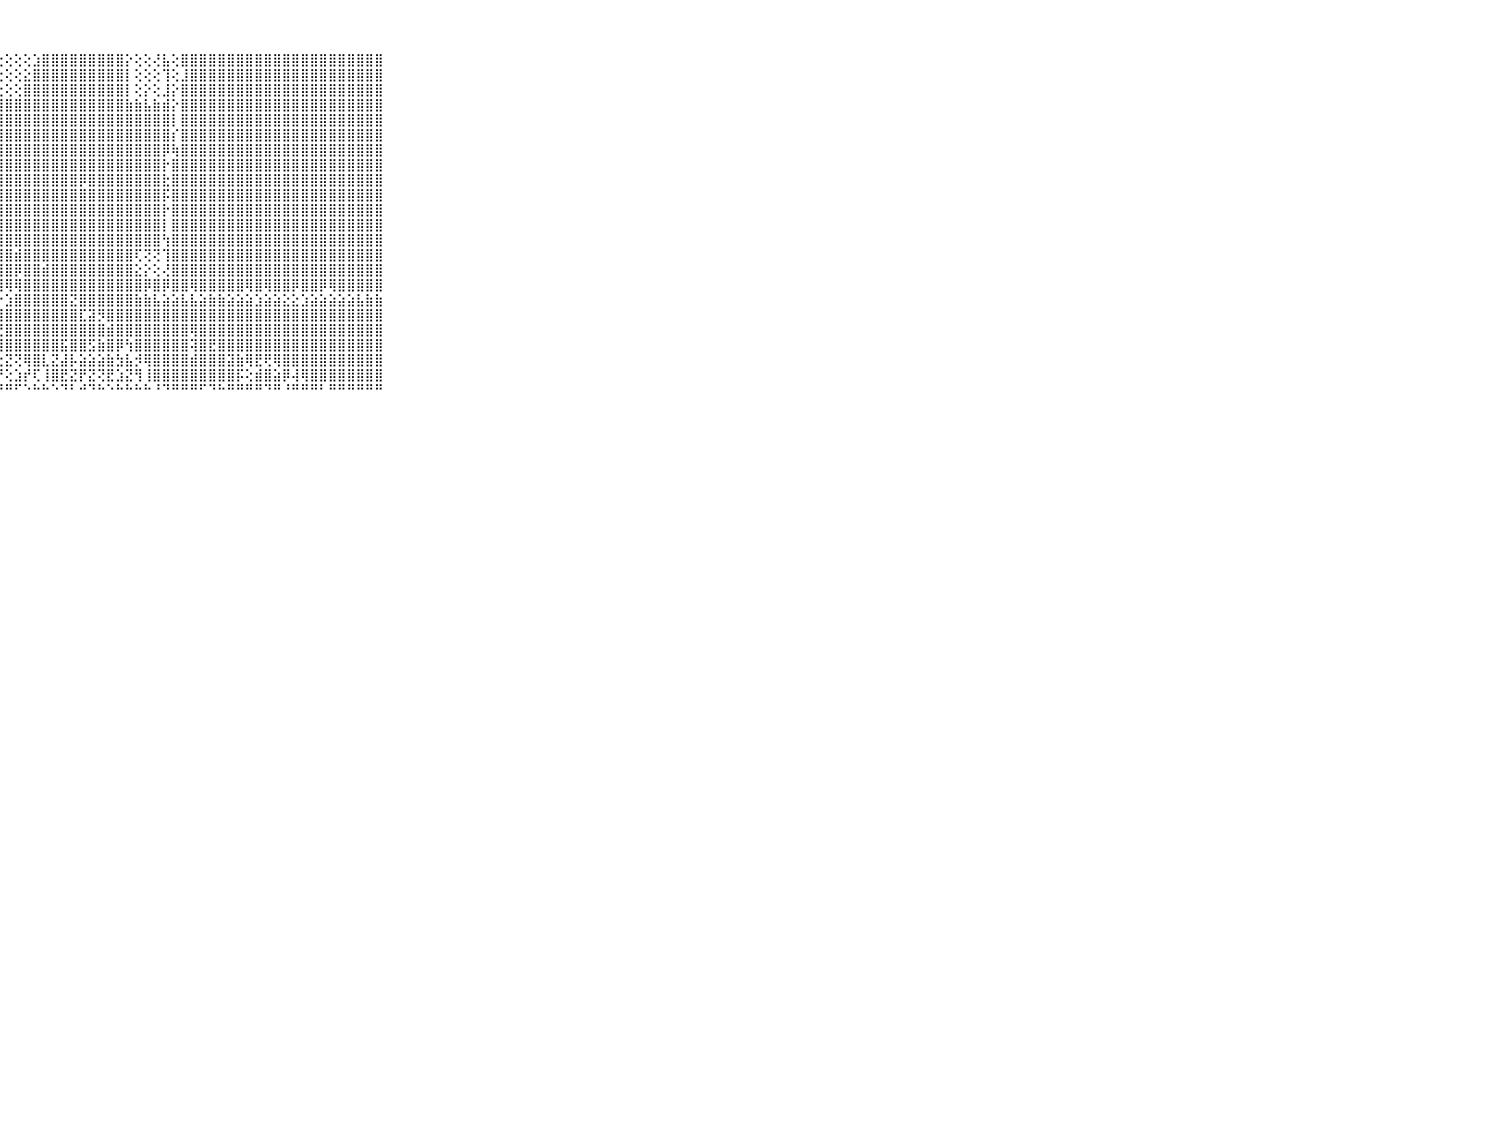

⠀⠀⠀⠀⠀⠀⠀⠀⠀⠀⠀⢸⣿⣿⣿⣿⣿⣿⣿⣿⣿⣿⡿⢕⢕⢕⢕⢕⢕⢕⢕⣱⣿⣿⣿⣿⣿⣿⣿⣿⣿⡕⢕⢕⢜⣧⢕⣿⣿⣿⣿⣿⣿⣿⣿⣿⣿⣿⣿⣿⣿⣿⣿⣿⣿⣿⣿⣿⣿⠀⠀⠀⠀⠀⠀⠀⠀⠀⠀⠀⠀
⠀⠀⠀⠀⠀⠀⠀⠀⠀⠀⠀⢸⣿⣿⣿⣿⣿⣿⣿⣿⣿⣿⡇⢕⢕⢕⢕⢕⢕⢕⣕⣿⣿⣿⣿⣿⣿⣿⣿⣿⣿⡇⢕⢕⢕⢹⢕⣸⣿⣿⣿⣿⣿⣿⣿⣿⣿⣿⣿⣿⣿⣿⣿⣿⣿⣿⣿⣿⣿⠀⠀⠀⠀⠀⠀⠀⠀⠀⠀⠀⠀
⠀⠀⠀⠀⠀⠀⠀⠀⠀⠀⠀⢸⣿⣿⣿⣿⣿⣿⣿⣿⣿⣿⣷⣧⣵⣱⣕⢕⢕⢕⣿⣿⣿⣿⣿⣿⣿⣿⣿⣿⣿⡇⢕⡕⢕⣸⡕⣿⣿⣿⣿⣿⣿⣿⣿⣿⣿⣿⣿⣿⣿⣿⣿⣿⣿⣿⣿⣿⣿⠀⠀⠀⠀⠀⠀⠀⠀⠀⠀⠀⠀
⠀⠀⠀⠀⠀⠀⠀⠀⠀⠀⠀⢸⣿⣿⣿⣿⣿⣿⣿⣿⣿⣿⣿⣿⣿⣿⣿⣿⣿⣿⣿⣿⣿⣿⣿⣿⣿⣿⣿⣿⣿⣷⣷⣧⣷⣾⡕⣿⣿⣿⣿⣿⣿⣿⣿⣿⣿⣿⣿⣿⣿⣿⣿⣿⣿⣿⣿⣿⣿⠀⠀⠀⠀⠀⠀⠀⠀⠀⠀⠀⠀
⠀⠀⠀⠀⠀⠀⠀⠀⠀⠀⠀⢸⣿⣿⣿⣿⣿⣿⣿⣿⣿⣿⣿⣿⣿⣿⣿⣿⣿⣿⣿⣿⣿⣿⣿⣿⣿⣿⣿⣿⣿⣿⣿⣿⣿⣿⡇⣿⣿⣿⣿⣿⣿⣿⣿⣿⣿⣿⣿⣿⣿⣿⣿⣿⣿⣿⣿⣿⣿⠀⠀⠀⠀⠀⠀⠀⠀⠀⠀⠀⠀
⠀⠀⠀⠀⠀⠀⠀⠀⠀⠀⠀⢸⣿⣿⣿⣿⣿⣿⣿⣿⣿⣿⣿⣿⣿⣿⣿⣿⣿⣿⣿⣿⣿⣿⣿⣿⣿⣿⣿⣿⣿⣿⣿⣿⣿⣿⡎⣿⣿⣿⣿⣿⣿⣿⣿⣿⣿⣿⣿⣿⣿⣿⣿⣿⣿⣿⣿⣿⣿⠀⠀⠀⠀⠀⠀⠀⠀⠀⠀⠀⠀
⠀⠀⠀⠀⠀⠀⠀⠀⠀⠀⠀⢸⣿⣿⣿⣿⣿⣿⣿⣿⣿⣿⣿⣿⣿⣿⣿⣿⣿⣿⣿⣿⣿⣿⣿⣿⣿⣿⣿⣿⣿⣿⣿⣿⣿⡿⢷⣿⣿⣿⣿⣿⣿⣿⣿⣿⣿⣿⣿⣿⣿⣿⣿⣿⣿⣿⣿⣿⣿⠀⠀⠀⠀⠀⠀⠀⠀⠀⠀⠀⠀
⠀⠀⠀⠀⠀⠀⠀⠀⠀⠀⠀⢸⣿⣿⣿⣿⣿⣿⣿⣿⣿⣿⣿⣿⣿⣿⣿⣿⣿⣿⣿⣿⣿⣿⣿⣿⣿⣿⣿⣿⣿⣿⣿⣿⣿⡗⣿⣿⣿⣿⣿⣿⣿⣿⣿⣿⣿⣿⣿⣿⣿⣿⣿⣿⣿⣿⣿⣿⣿⠀⠀⠀⠀⠀⠀⠀⠀⠀⠀⠀⠀
⠀⠀⠀⠀⠀⠀⠀⠀⠀⠀⠀⢸⣿⣿⣿⣿⣿⣿⣿⣿⣿⣿⣿⣿⣿⣿⣿⣿⣿⣿⣿⣿⣿⣿⣿⣿⡿⣿⣿⣿⣿⣿⣿⣿⣿⣗⣿⣿⣿⣿⣿⣿⣿⣿⣿⣿⣿⣿⣿⣿⣿⣿⣿⣿⣿⣿⣿⣿⣿⠀⠀⠀⠀⠀⠀⠀⠀⠀⠀⠀⠀
⠀⠀⠀⠀⠀⠀⠀⠀⠀⠀⠀⢸⣿⣿⣿⣿⣿⣿⣿⣿⣿⣿⣿⣿⣿⣿⣿⣿⣿⣿⣿⣿⣿⣿⣿⣿⣿⣿⣿⣿⣿⣿⣿⣿⣿⡯⣿⣿⣿⣿⣿⣿⣿⣿⣿⣿⣿⣿⣿⣿⣿⣿⣿⣿⣿⣿⣿⣿⣿⠀⠀⠀⠀⠀⠀⠀⠀⠀⠀⠀⠀
⠀⠀⠀⠀⠀⠀⠀⠀⠀⠀⠀⢸⣿⣿⣿⣿⣿⣿⣿⣿⣿⣿⣿⣿⣿⣿⣿⣿⣿⣿⣿⣿⣿⣿⣿⣿⣿⣿⣿⣿⣿⣿⣿⣿⣿⡗⣿⣿⣿⣿⣿⣿⣿⣿⣿⣿⣿⣿⣿⣿⣿⣿⣿⣿⣿⣿⣿⣿⣿⠀⠀⠀⠀⠀⠀⠀⠀⠀⠀⠀⠀
⠀⠀⠀⠀⠀⠀⠀⠀⠀⠀⠀⢸⣿⣿⣿⣿⣿⣿⣿⣿⣿⣿⣿⣿⣿⣿⣿⣿⣿⣿⣿⣿⣿⣿⣿⣿⣿⣿⣿⣿⣿⣿⣿⣿⣿⡇⣿⣿⣿⣿⣿⣿⣿⣿⣿⣿⣿⣿⣿⣿⣿⣿⣿⣿⣿⣿⣿⣿⣿⠀⠀⠀⠀⠀⠀⠀⠀⠀⠀⠀⠀
⠀⠀⠀⠀⠀⠀⠀⠀⠀⠀⠀⢸⣿⣿⣿⣿⣿⣿⣿⣿⣿⣿⣿⣿⣿⣿⣿⣿⣿⣿⣿⣿⣿⣿⣿⣿⣿⣿⣿⣿⣿⣿⣿⣿⣿⢳⣿⣿⣿⣿⣿⣿⣿⣿⣿⣿⣿⣿⣿⣿⣿⣿⣿⣿⣿⣿⣿⣿⣿⠀⠀⠀⠀⠀⠀⠀⠀⠀⠀⠀⠀
⠀⠀⠀⠀⠀⠀⠀⠀⠀⠀⠀⢸⣿⣿⣿⣿⣿⣿⣿⣿⣿⣿⣿⣿⣿⣿⣿⣿⣿⣾⣿⣿⣿⣿⣿⣿⣿⣿⣿⣿⣿⣿⢏⢝⢝⢹⣿⣿⣿⣿⣿⣿⣿⣿⣿⣿⣿⣿⣿⣿⣿⣿⣿⣿⣿⣿⣿⣿⣿⠀⠀⠀⠀⠀⠀⠀⠀⠀⠀⠀⠀
⠀⠀⠀⠀⠀⠀⠀⠀⠀⠀⠀⢸⣿⣿⣿⣿⣿⣿⣿⣿⣿⣿⢏⢝⢽⢻⣿⣿⣿⡿⣿⣿⣾⣿⣿⣿⣿⣿⣿⣿⣿⣿⣕⡕⢕⢜⣿⣿⣿⣿⣿⣿⣿⣿⣿⣿⣿⣿⣿⣿⣿⣿⣿⣿⣿⣿⣿⣿⣿⠀⠀⠀⠀⠀⠀⠀⠀⠀⠀⠀⠀
⠀⠀⠀⠀⠀⠀⠀⠀⠀⠀⠀⢸⣿⢿⢻⢿⡟⣻⣿⣿⣿⢿⢿⢿⢿⡿⢿⢿⢿⢿⣿⣿⣿⣿⣿⣿⣿⣿⣿⣿⣿⣿⣿⡿⣿⡿⣿⣿⢿⣿⣿⣿⣿⣿⢿⣿⢿⣿⣿⡿⣿⣿⡿⢿⣿⣿⣿⣿⣿⠀⠀⠀⠀⠀⠀⠀⠀⠀⠀⠀⠀
⠀⠀⠀⠀⠀⠀⠀⠀⠀⠀⠀⢔⢇⢕⢕⢕⢕⢕⢕⢕⢕⢕⢕⢕⢕⢕⢕⡕⣱⣿⣿⣿⣿⣿⣿⣝⣿⣿⣿⣿⣿⣿⣷⣷⣧⣵⣵⣧⣧⣵⣷⣷⣵⣵⣵⣱⣵⣵⣕⣕⣱⣵⣵⣵⣵⣵⣧⣷⣷⠀⠀⠀⠀⠀⠀⠀⠀⠀⠀⠀⠀
⠀⠀⠀⠀⠀⠀⠀⠀⠀⠀⠀⢕⢵⣵⣵⡵⣵⢷⣾⡧⢕⣷⣕⣕⢼⣵⣷⣺⣿⣿⣿⣿⣿⣿⣿⣿⣏⣽⡻⣿⣿⣿⣿⣿⣿⣿⣿⣿⣿⣿⣿⣿⣿⣿⣿⣿⣿⣿⣿⣿⣿⣿⣿⣿⣿⣿⣿⣿⣿⠀⠀⠀⠀⠀⠀⠀⠀⠀⠀⠀⠀
⠀⠀⠀⠀⠀⠀⠀⠀⠀⠀⠀⢕⢝⢿⣟⣳⣽⣽⣽⣽⣣⣵⣜⣟⣿⣹⡳⢞⣿⣿⣿⣿⣿⣿⣿⣿⣿⣿⣿⣾⣿⣿⣿⣿⣿⣿⣿⣿⢿⣿⣿⣿⣿⣿⣿⣿⣿⣿⣿⣿⣿⣿⣿⣿⣿⣿⣿⣿⣿⠀⠀⠀⠀⠀⠀⠀⠀⠀⠀⠀⠀
⠀⠀⠀⠀⠀⠀⠀⠀⠀⠀⠀⢱⡵⢮⣝⣿⣿⣿⡿⢿⣞⣿⣿⣿⣿⣽⣿⣿⣿⣿⣿⣿⣿⣿⣯⣿⣿⣫⣷⣿⡿⢳⣿⣿⣿⣿⣿⣿⢽⣿⣟⣿⣿⣿⣿⣿⣿⣿⣿⣿⣿⣿⣿⣿⣿⣿⣿⣿⣿⠀⠀⠀⠀⠀⠀⠀⠀⠀⠀⠀⠀
⠀⠀⠀⠀⠀⠀⠀⠀⠀⠀⠀⢕⣳⣹⣾⢿⡽⢷⣿⣷⣿⣯⣏⣞⣟⣷⣟⣕⣝⢝⢿⣿⣇⣝⣼⡧⣵⣵⣵⣷⣳⣧⡺⢿⣿⣿⣿⣿⣾⣿⣿⣿⣽⣷⢿⣟⢟⢿⣿⣿⣿⣿⣿⣿⣿⣿⣿⣿⣿⠀⠀⠀⠀⠀⠀⠀⠀⠀⠀⠀⠀
⠀⠀⠀⠀⠀⠀⠀⠀⠀⠀⠀⢕⣵⣾⣿⣿⣷⣧⡿⢷⣾⣿⣿⣿⣿⣿⣿⡟⢕⣱⡞⢏⢸⣿⣟⣝⡟⣝⢝⣟⣱⣝⢻⢸⣿⣿⣿⣿⣿⣿⣿⣿⣿⡯⢕⣾⣿⣵⡿⢼⢿⣿⣿⣿⣿⣿⣿⣿⣿⠀⠀⠀⠀⠀⠀⠀⠀⠀⠀⠀⠀
⠀⠀⠀⠀⠀⠀⠀⠀⠀⠀⠀⠑⠛⠛⠛⠛⠚⠃⠑⠘⠋⠙⠛⠓⠓⠛⠓⠙⠛⠋⠑⠓⠓⠑⠙⠃⠚⠙⠓⠑⠓⠓⠓⠓⠘⠙⠛⠛⠛⠋⠙⠓⠛⠛⠛⠛⠙⠛⠘⠛⠛⠛⠃⠛⠛⠛⠛⠛⠛⠀⠀⠀⠀⠀⠀⠀⠀⠀⠀⠀⠀